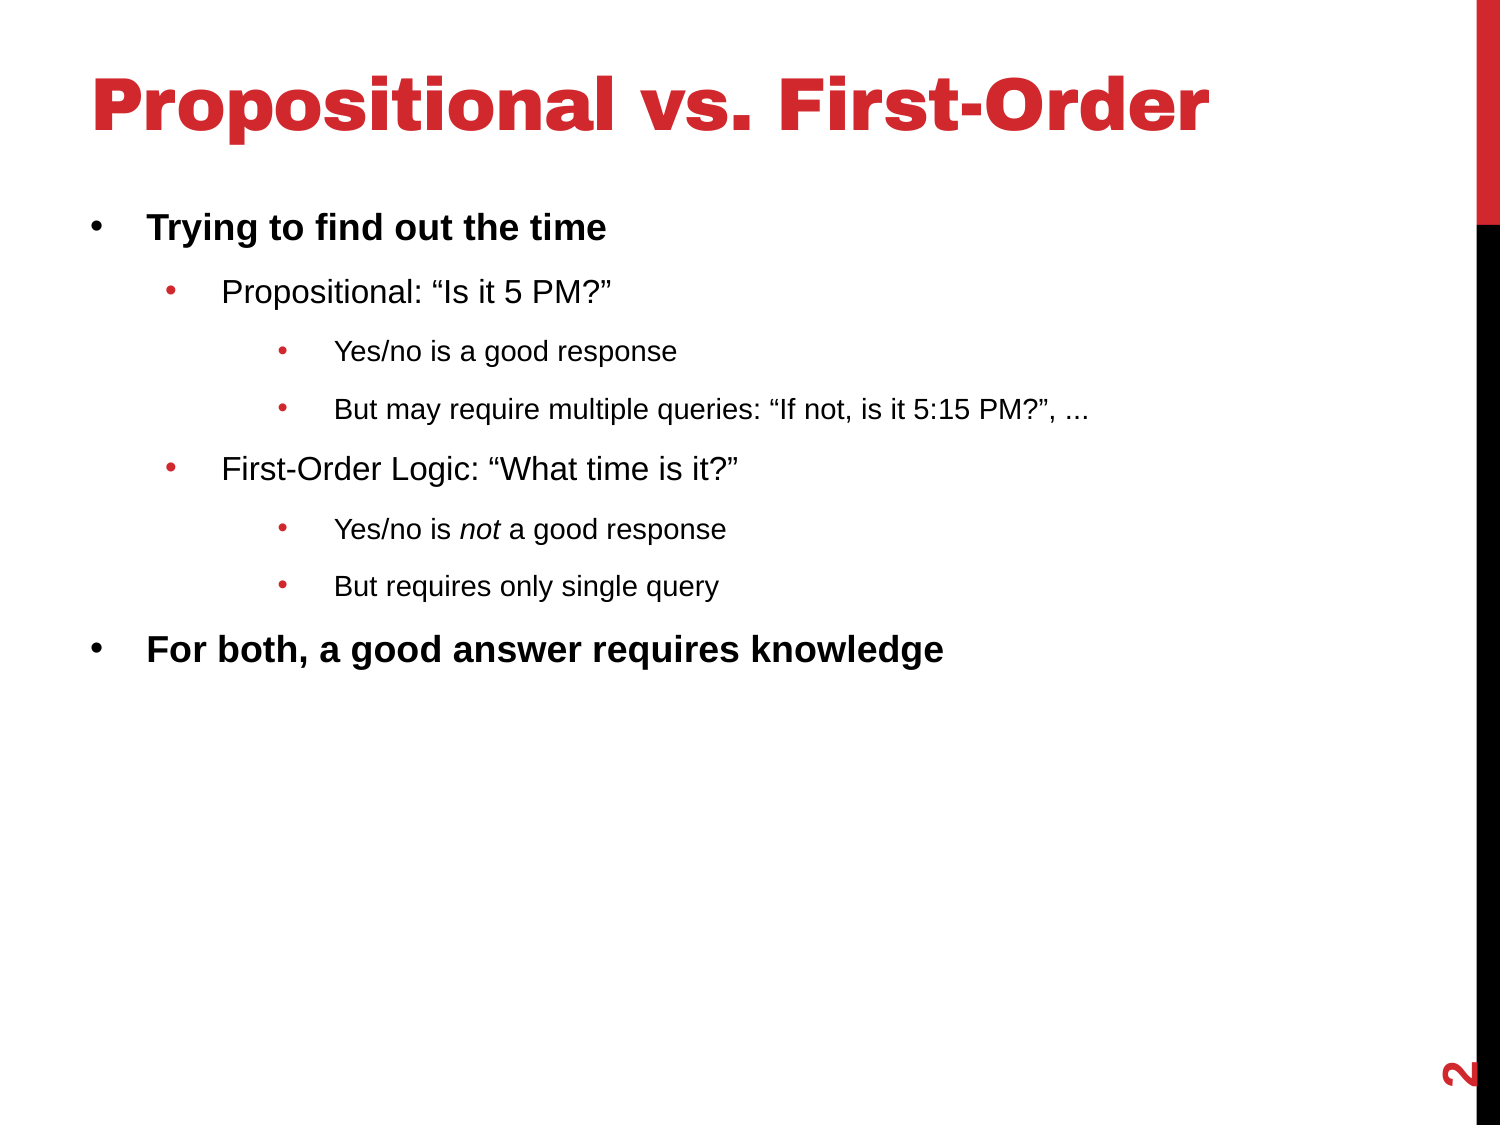

# Propositional vs. First-Order
Trying to find out the time
Propositional: “Is it 5 PM?”
Yes/no is a good response
But may require multiple queries: “If not, is it 5:15 PM?”, ...
First-Order Logic: “What time is it?”
Yes/no is not a good response
But requires only single query
For both, a good answer requires knowledge
2